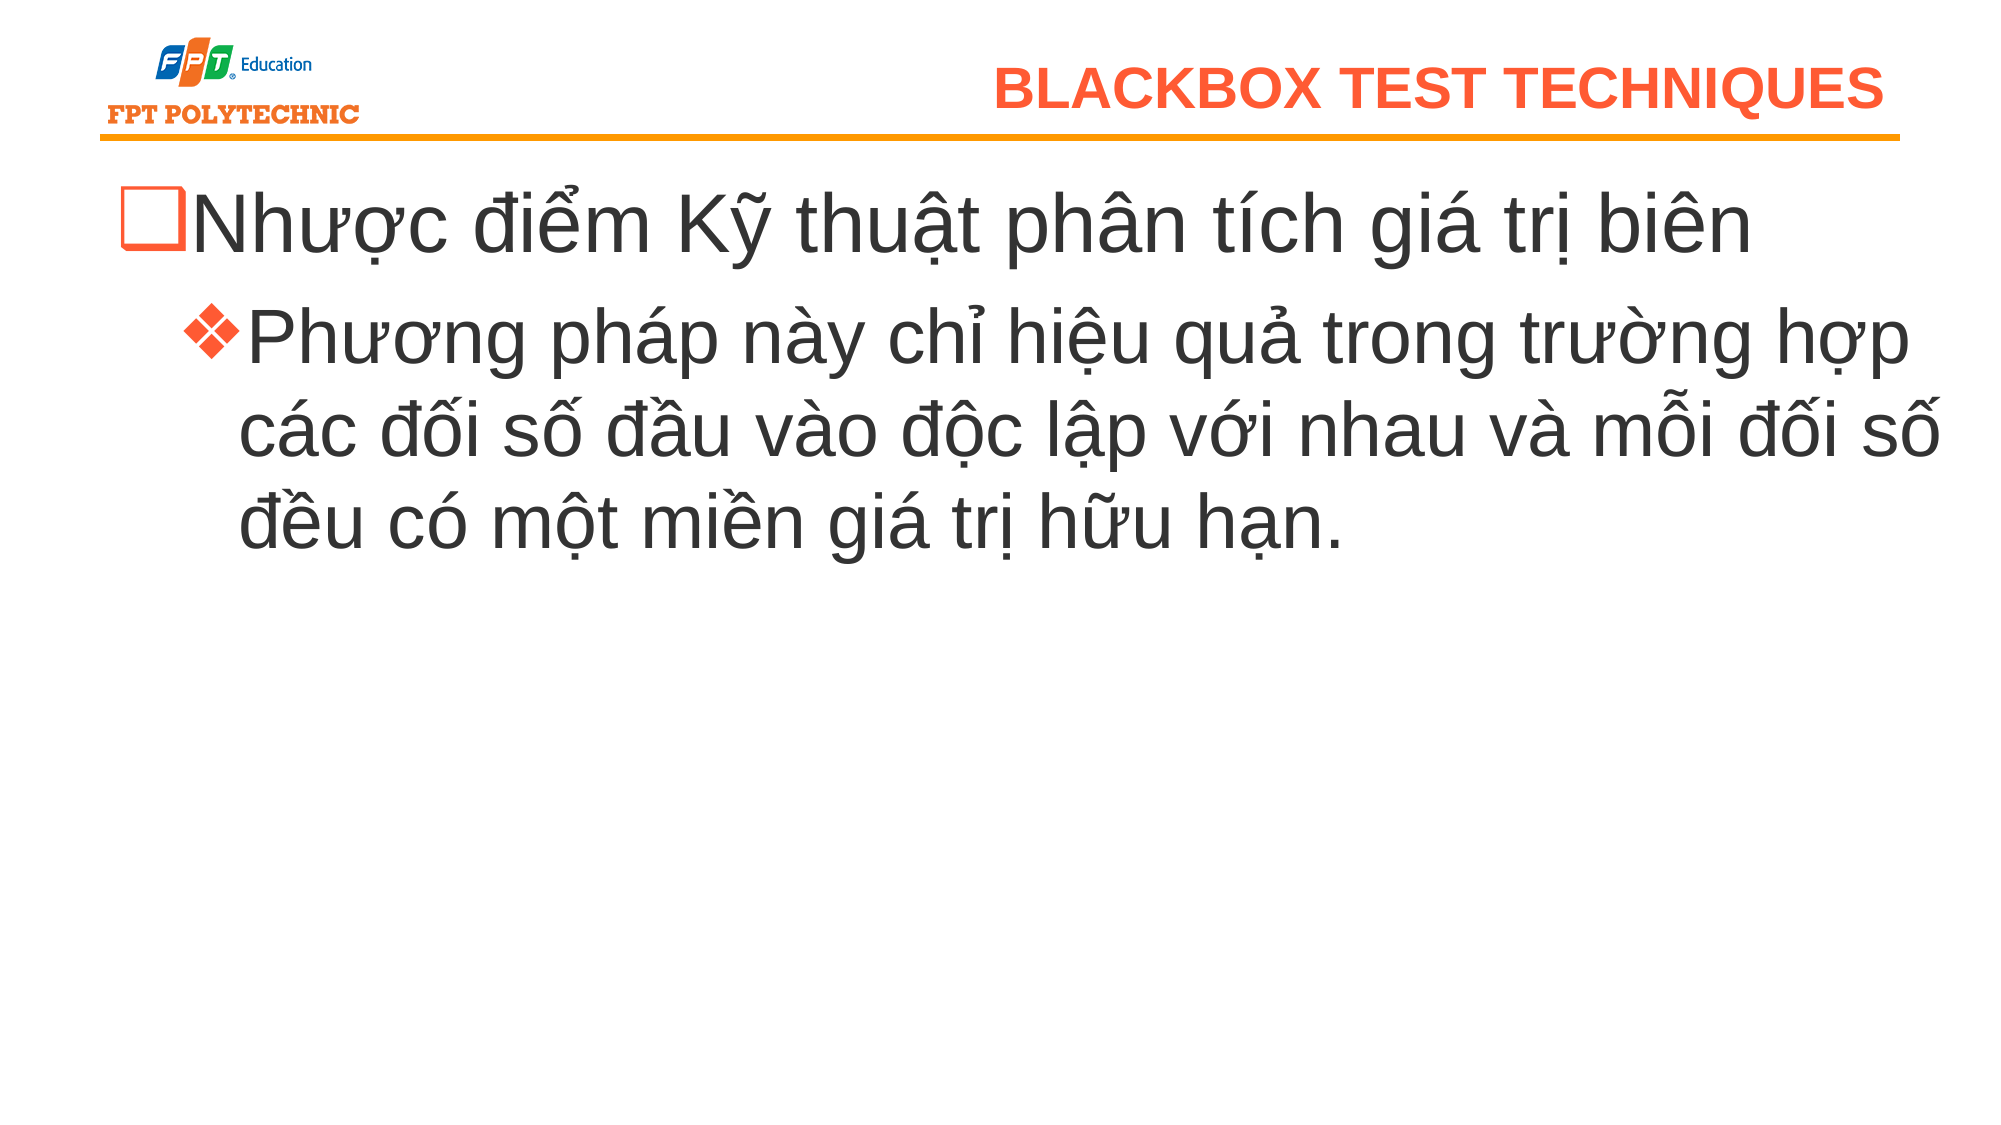

# blackbox test techniques
Nhược điểm Kỹ thuật phân tích giá trị biên
Phương pháp này chỉ hiệu quả trong trường hợp các đối số đầu vào độc lập với nhau và mỗi đối số đều có một miền giá trị hữu hạn.